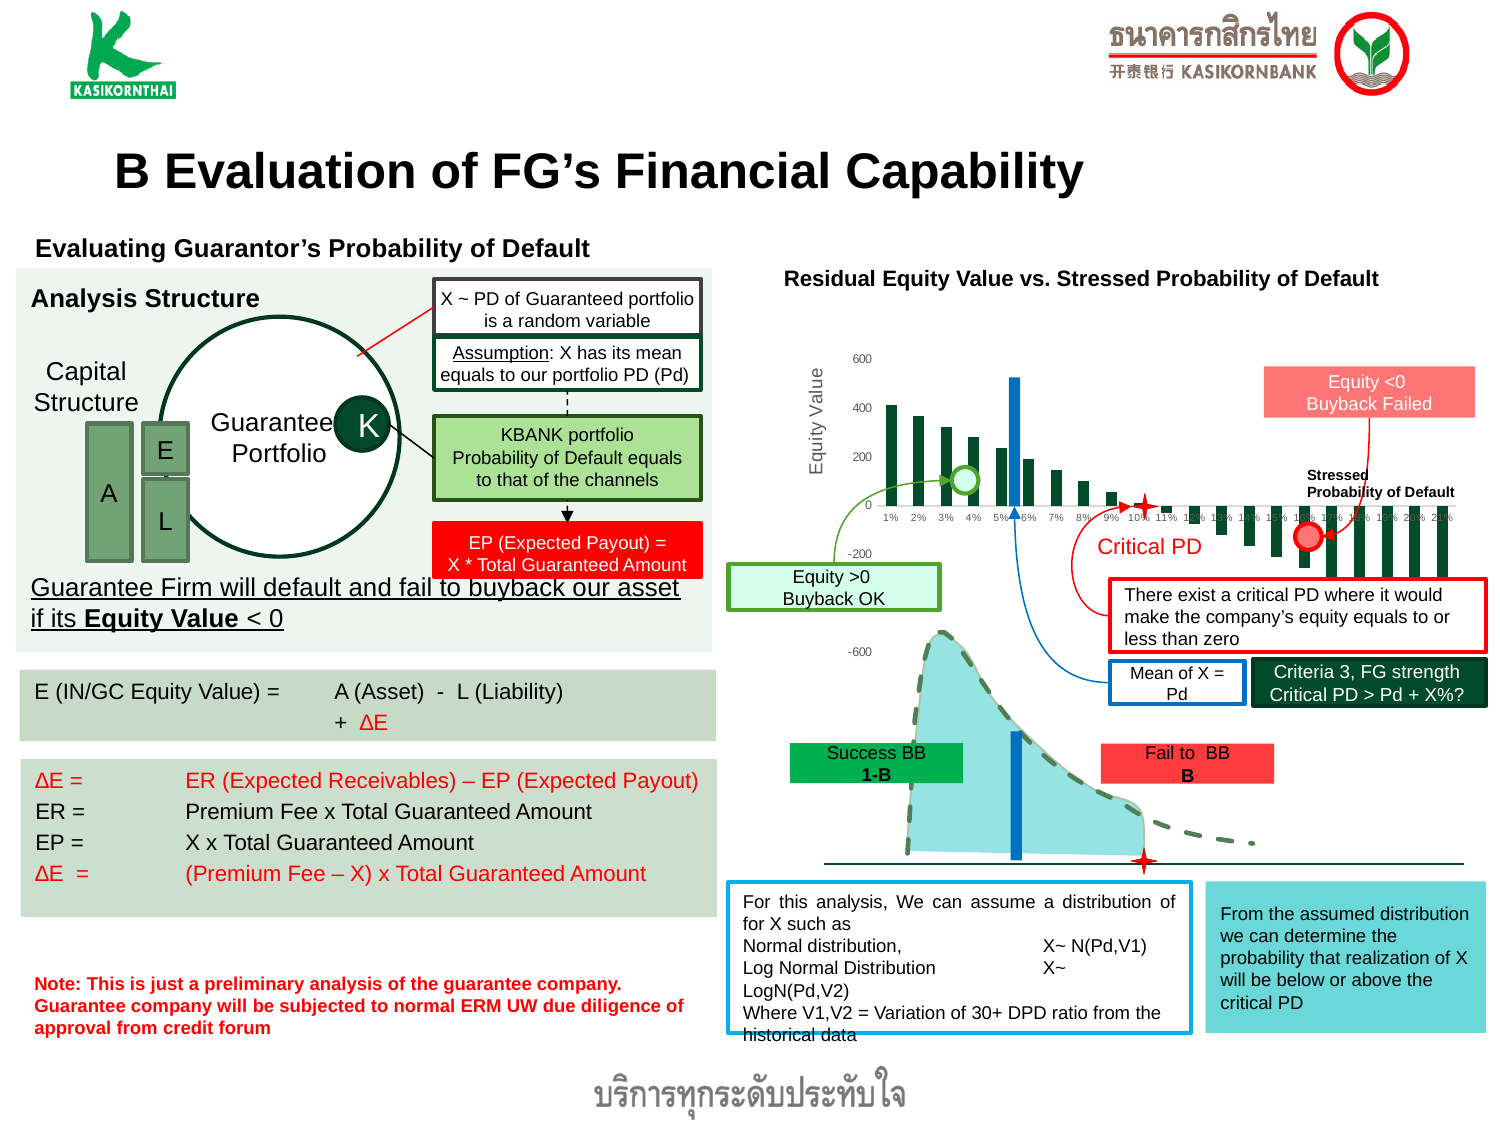

B Evaluation of FG’s Financial Capability
Evaluating Guarantor’s Probability of Default
Residual Equity Value vs. Stressed Probability of Default
Analysis Structure

Guarantee Firm will default and fail to buyback our asset if its Equity Value < 0

X ~ PD of Guaranteed portfolio
is a random variable
Guaranteed Portfolio

### Chart

| Category | Remain |
|---|---|
| 0.01 | 414.72700000000003 |
| 0.02 | 370.20400000000006 |
| 0.03 | 325.68100000000004 |
| 0.04 | 281.158 |
| 0.05 | 236.63500000000005 |
| 0.06 | 192.11200000000008 |
| 7.0000000000000007E-2 | 147.589 |
| 0.08 | 103.06600000000003 |
| 0.09 | 58.54300000000006 |
| 0.1 | 14.020000000000039 |
| 0.11 | -30.502999999999986 |
| 0.12 | -75.0259999999999 |
| 0.13 | -119.54900000000004 |
| 0.14000000000000001 | -164.07200000000006 |
| 0.15 | -208.59499999999997 |
| 0.16 | -253.118 |
| 0.17 | -297.641 |
| 0.18 | -342.16399999999993 |
| 0.19 | -386.68699999999995 |
| 0.2 | -431.21 |
| 0.21 | -475.7329999999999 |
Assumption: X has its mean equals to our portfolio PD (Pd)
Capital Structure
Equity <0
Buyback Failed

K
KBANK portfolio
Probability of Default equals to that of the channels
A
E
Stressed
Probability of Default

L

EP (Expected Payout) =
X * Total Guaranteed Amount

Critical PD
Equity >0
Buyback OK
There exist a critical PD where it would make the company’s equity equals to or less than zero

### Chart

| Category |  |
|---|---|
Criteria 3, FG strength
Critical PD > Pd + X%?
Mean of X = Pd
E (IN/GC Equity Value) =	A (Asset)  -  L (Liability)
		+  ∆E

Success BB
1-B
Fail to  BB
B
∆E = 	ER (Expected Receivables) – EP (Expected Payout)
ER = 	Premium Fee x Total Guaranteed Amount
EP =	X x Total Guaranteed Amount
∆E  =	(Premium Fee – X) x Total Guaranteed Amount

From the assumed distribution we can determine the probability that realization of X will be below or above the critical PD
For this analysis, We can assume a distribution of for X such as
Normal distribution,	X~ N(Pd,V1)
Log Normal Distribution	X~ LogN(Pd,V2)
Where V1,V2 = Variation of 30+ DPD ratio from the historical data

Note: This is just a preliminary analysis of the guarantee company.
Guarantee company will be subjected to normal ERM UW due diligence of approval from credit forum